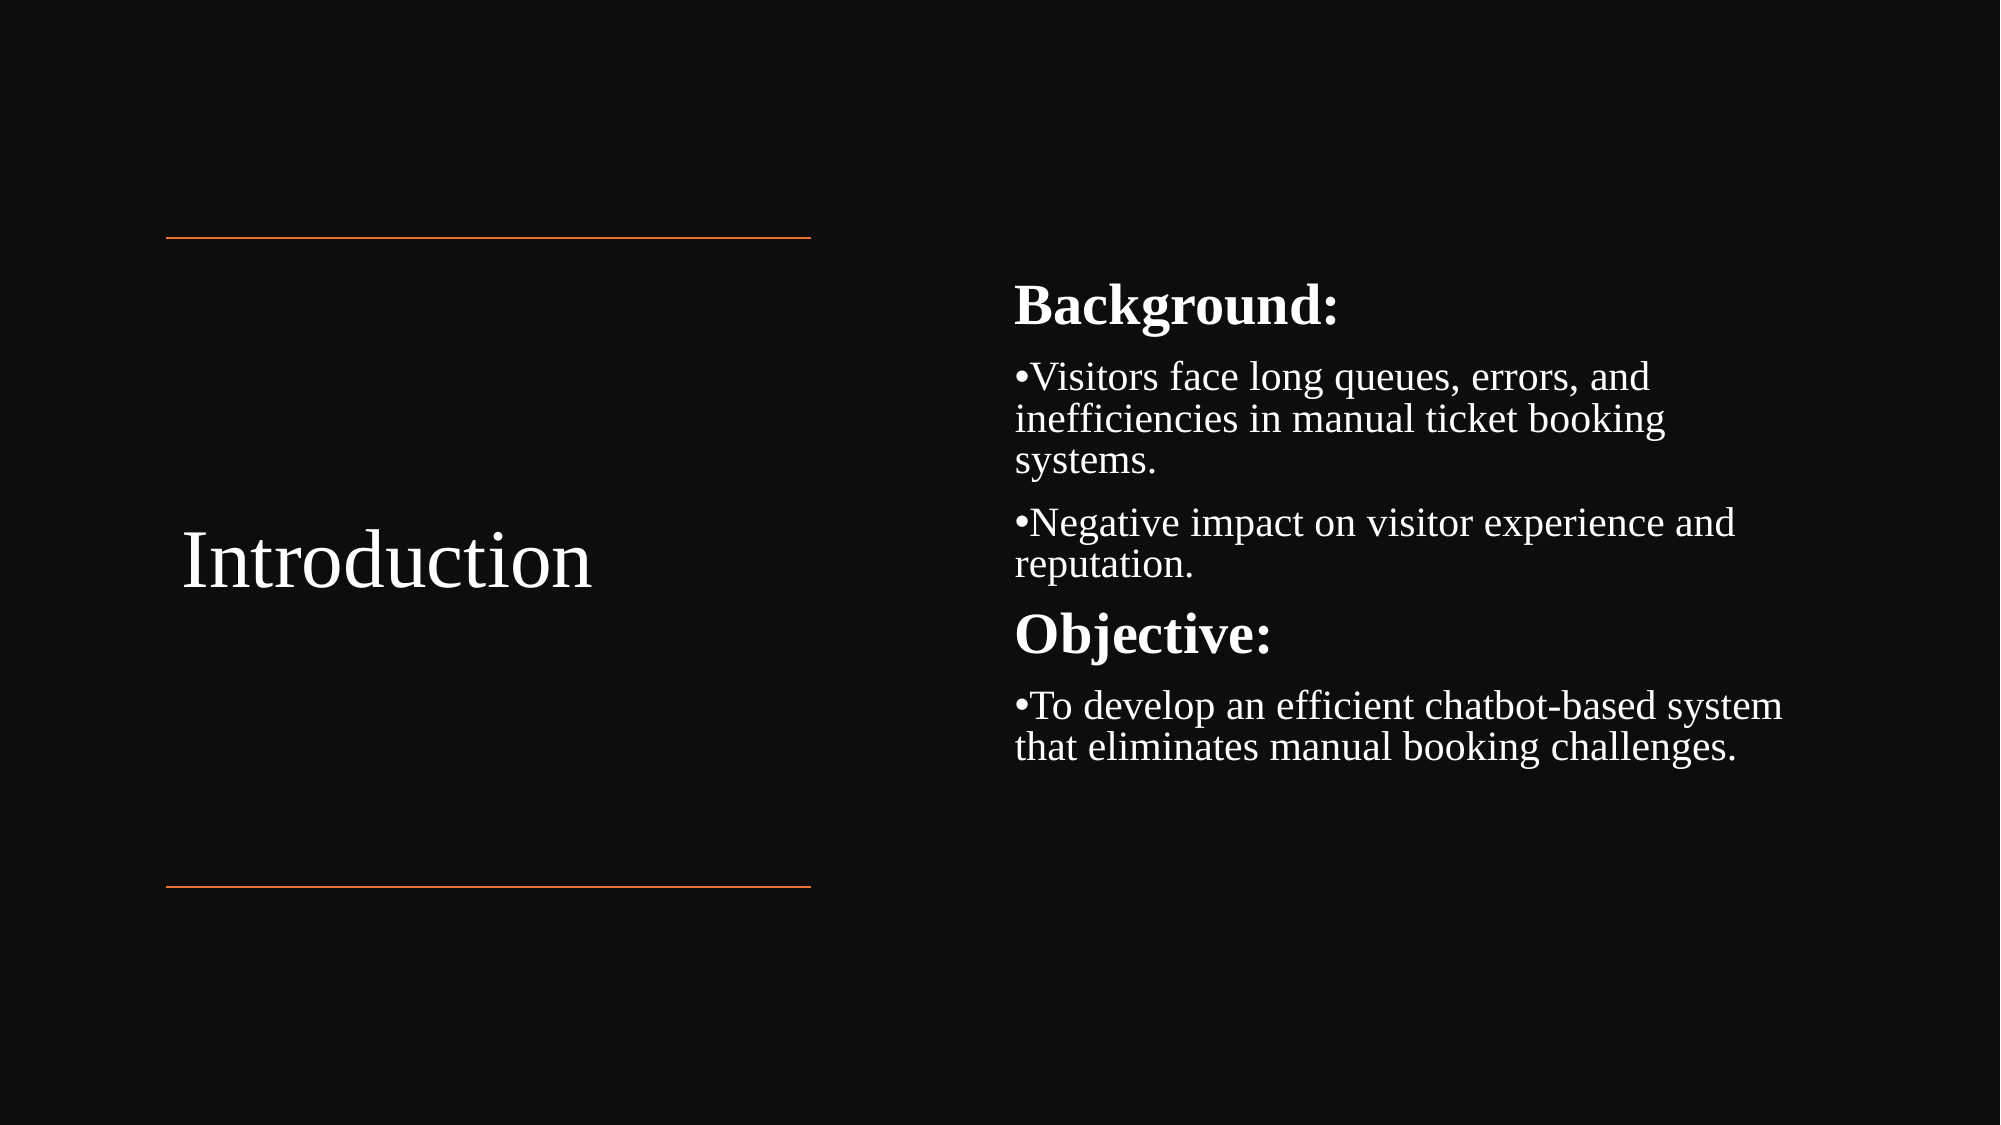

Background:
Visitors face long queues, errors, and inefficiencies in manual ticket booking systems.
Negative impact on visitor experience and reputation.
Objective:
To develop an efficient chatbot-based system that eliminates manual booking challenges.

# Introduction